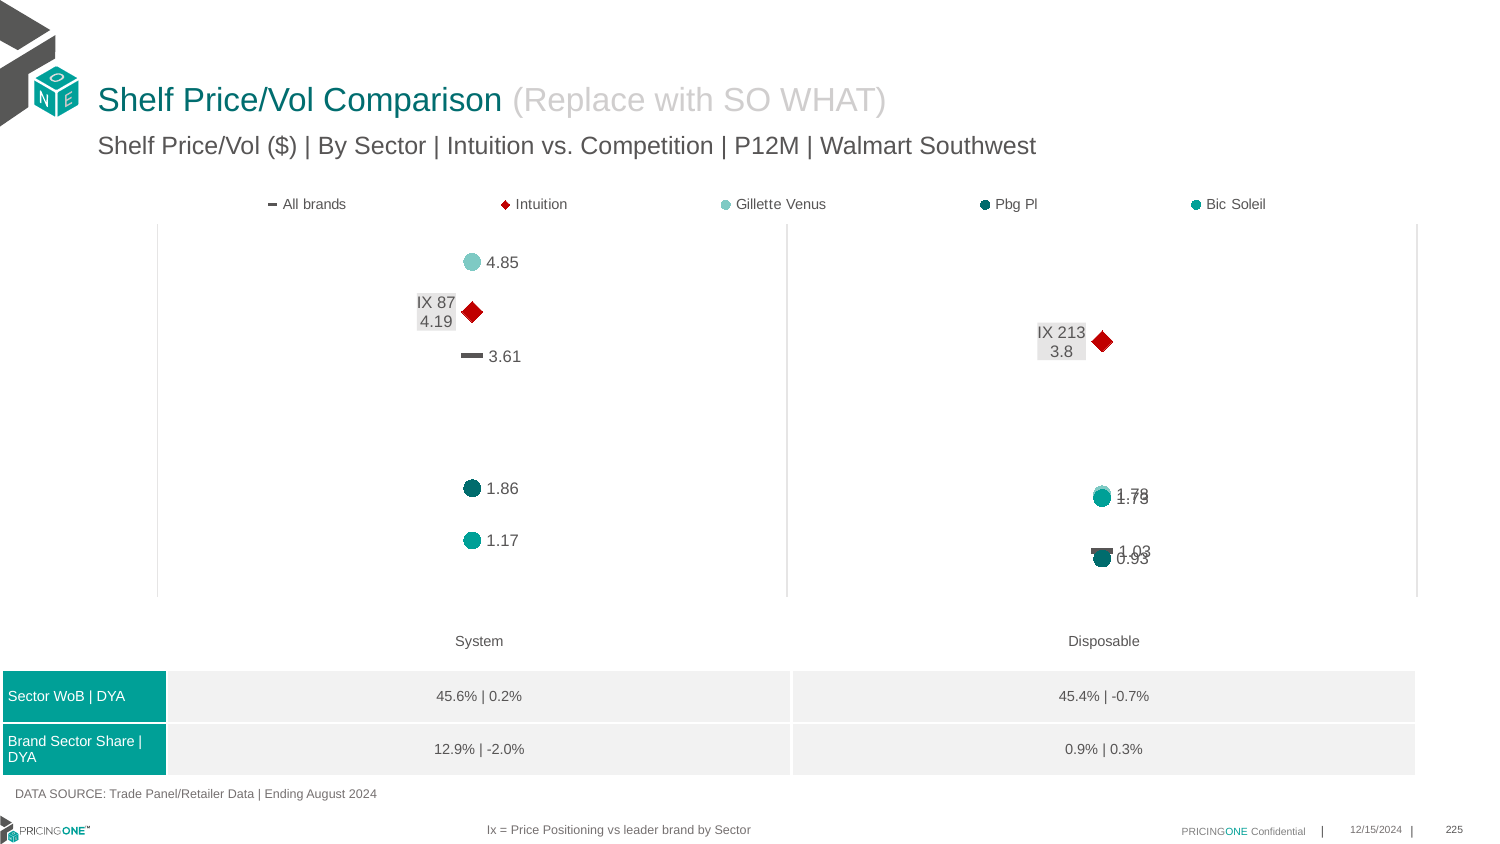

# Shelf Price/Vol Comparison (Replace with SO WHAT)
Shelf Price/Vol ($) | By Sector | Intuition vs. Competition | P12M | Walmart Southwest

### Chart

| Category | All brands | Intuition | Gillette Venus | Pbg Pl | Bic Soleil |
|---|---|---|---|---|---|
| IX 87 | 3.61 | 4.19 | 4.85 | 1.86 | 1.17 |
| IX 213 | 1.03 | 3.8 | 1.78 | 0.93 | 1.73 |
|  | System | Disposable |
| --- | --- | --- |
| Sector WoB | DYA | 45.6% | 0.2% | 45.4% | -0.7% |
| Brand Sector Share | DYA | 12.9% | -2.0% | 0.9% | 0.3% |
DATA SOURCE: Trade Panel/Retailer Data | Ending August 2024
Ix = Price Positioning vs leader brand by Sector
12/15/2024
225